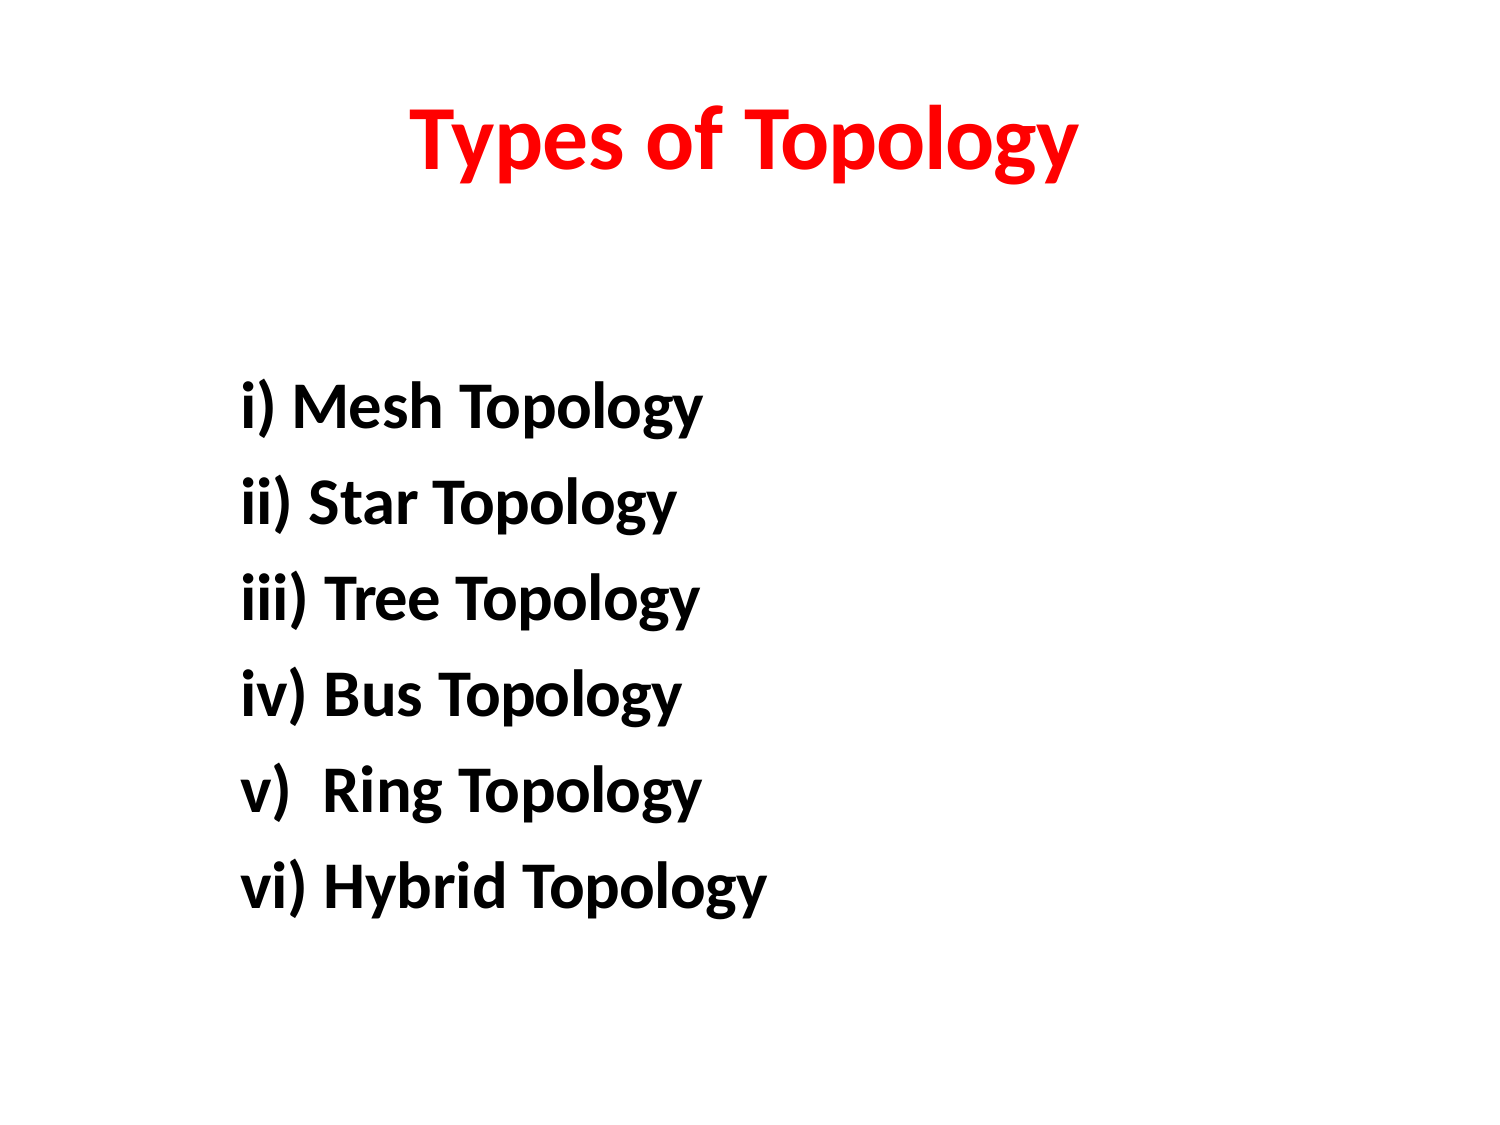

# Types of Topology
Mesh Topology
Star Topology
Tree Topology
Bus Topology
Ring Topology
Hybrid Topology